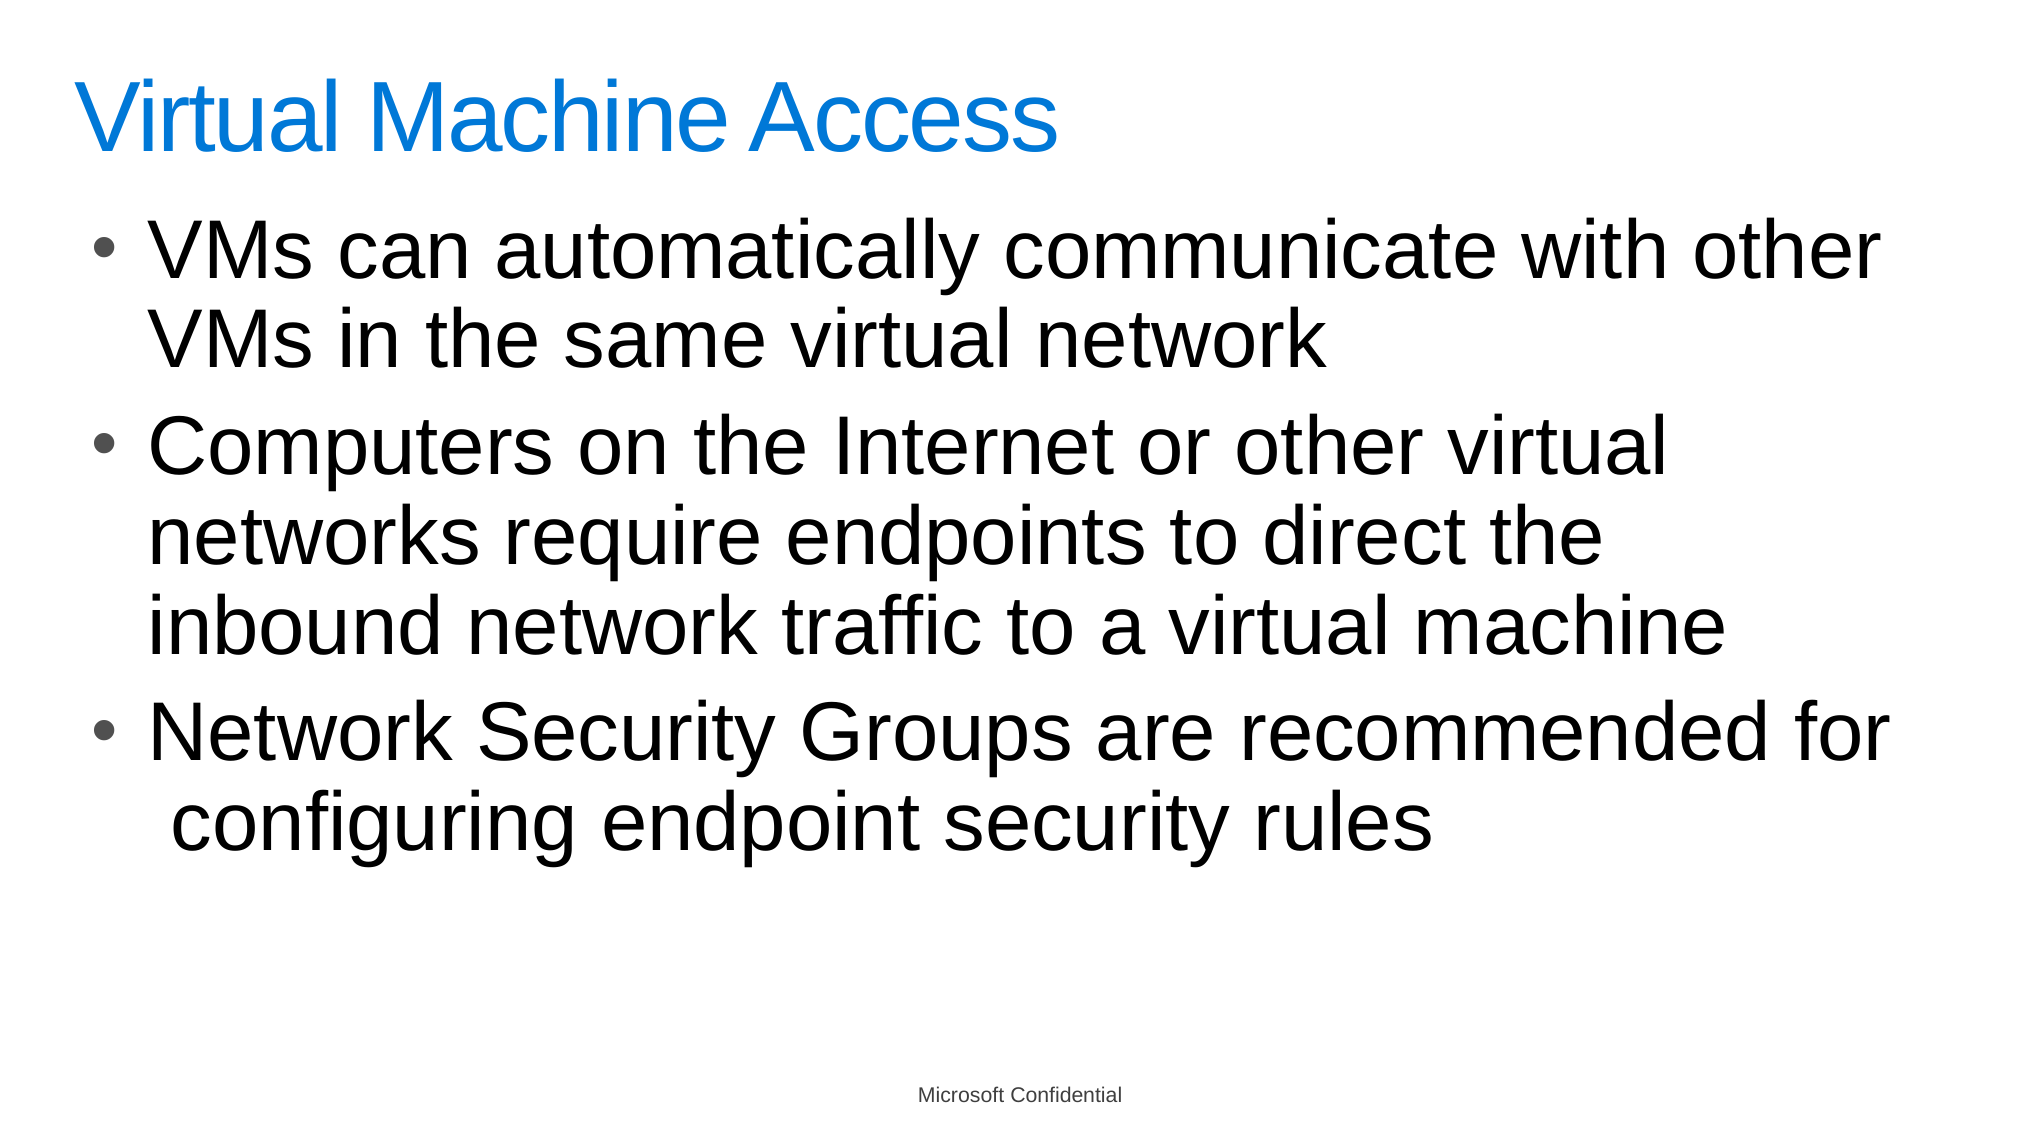

# Virtual Machine Access
VMs can automatically communicate with other VMs in the same virtual network
Computers on the Internet or other virtual networks require endpoints to direct the inbound network traffic to a virtual machine
Network Security Groups are recommended for  configuring endpoint security rules